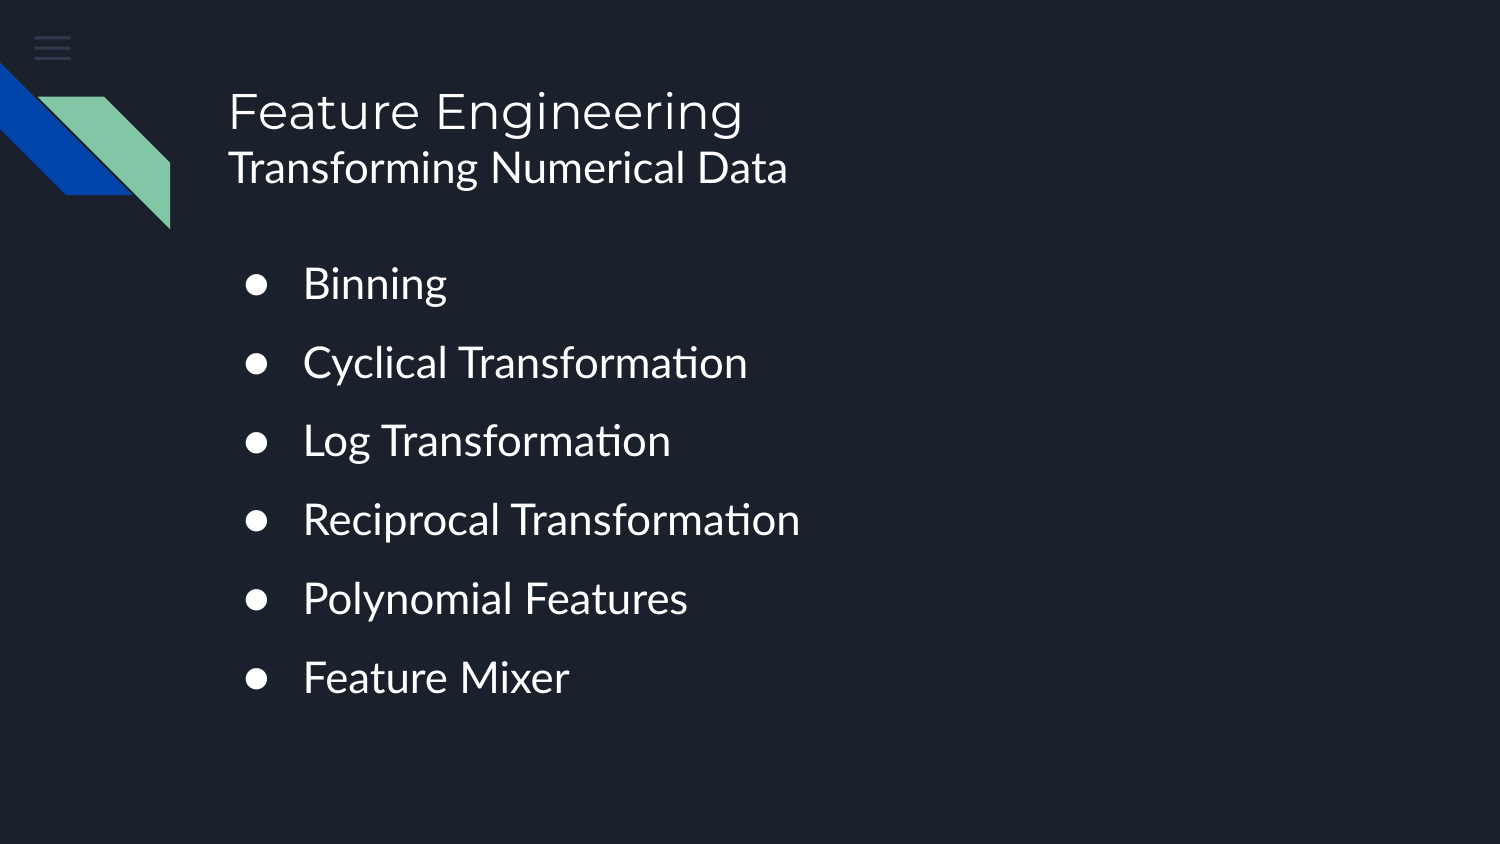

# Feature Engineering
Transforming Numerical Data

Binning
Cyclical Transformation
Log Transformation
Reciprocal Transformation
Polynomial Features
Feature Mixer